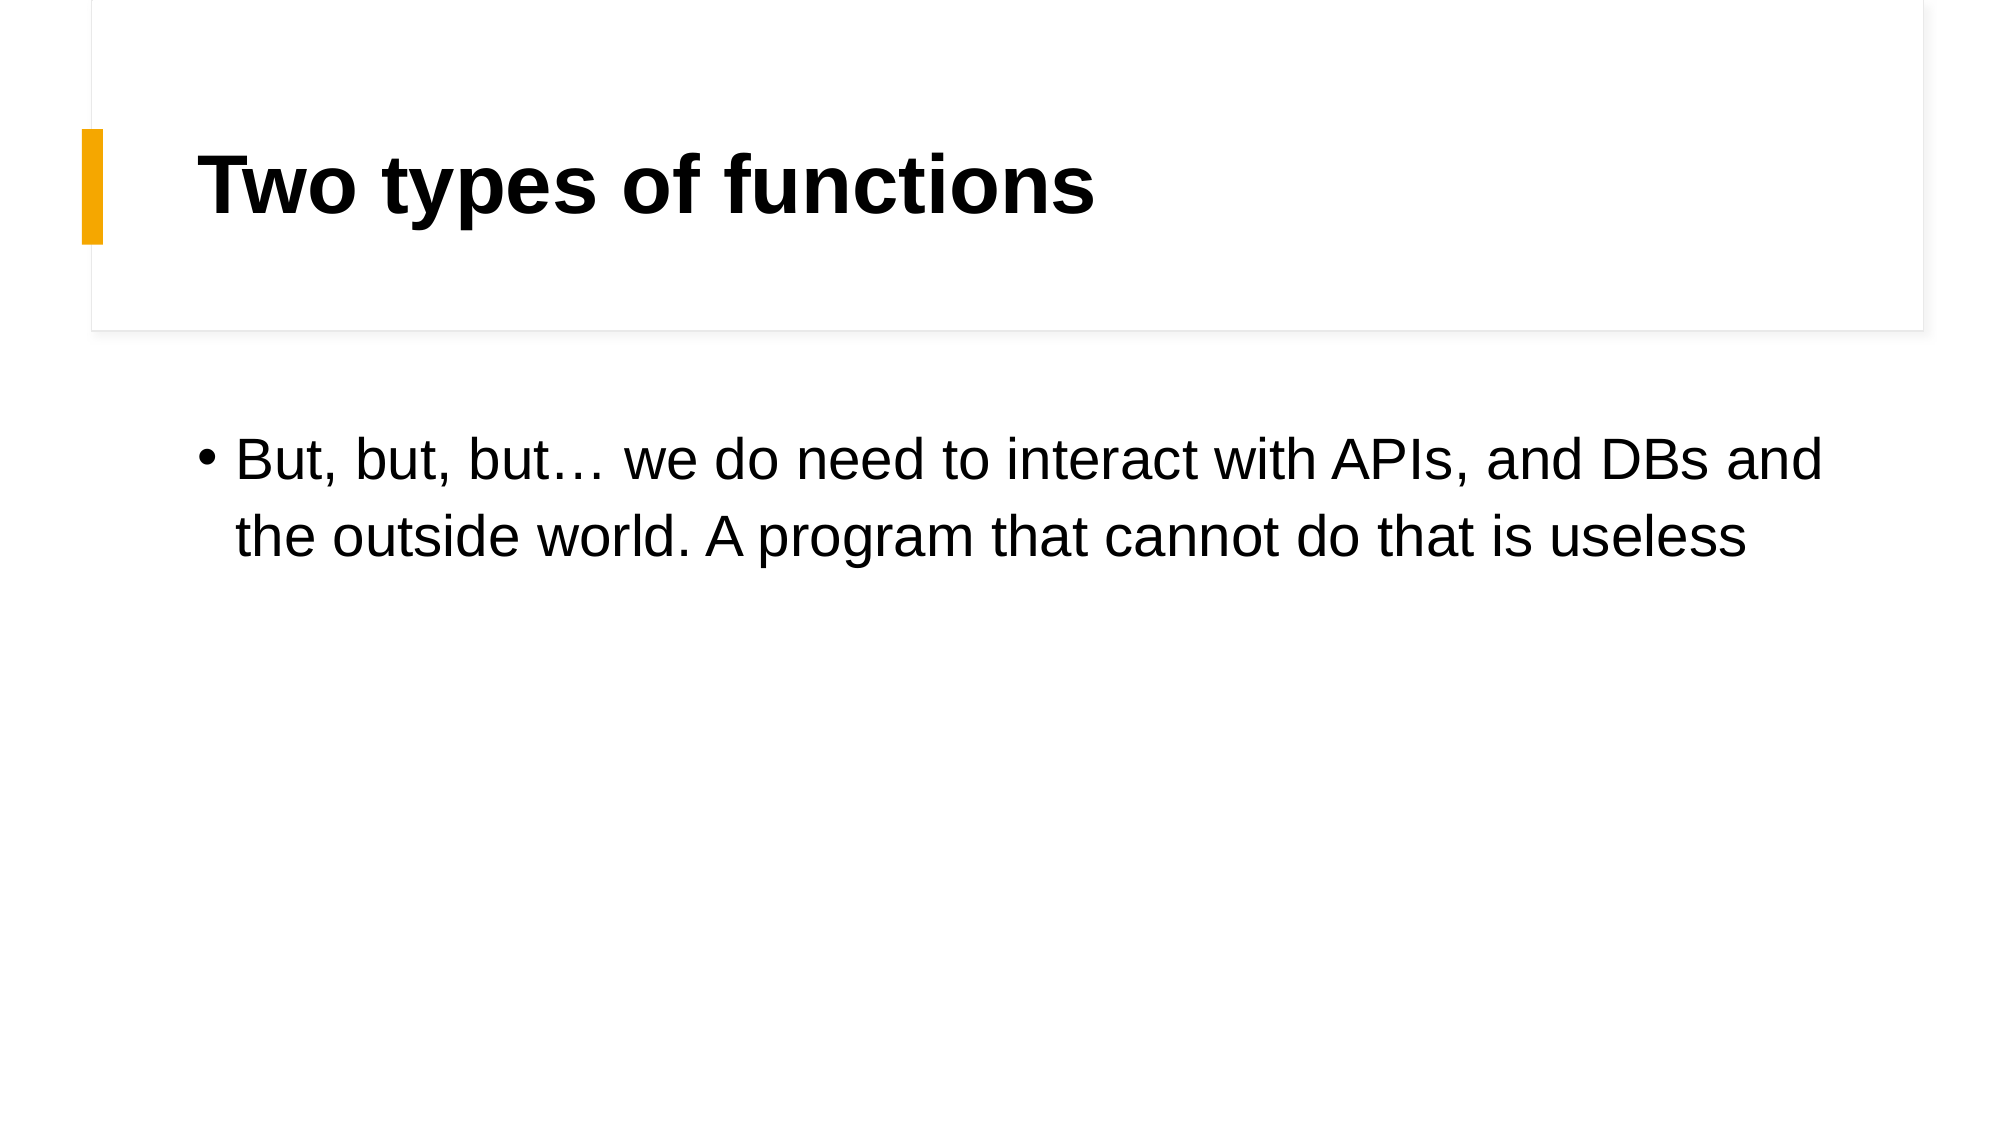

# Two types of functions
But, but, but… we do need to interact with APIs, and DBs and the outside world. A program that cannot do that is useless